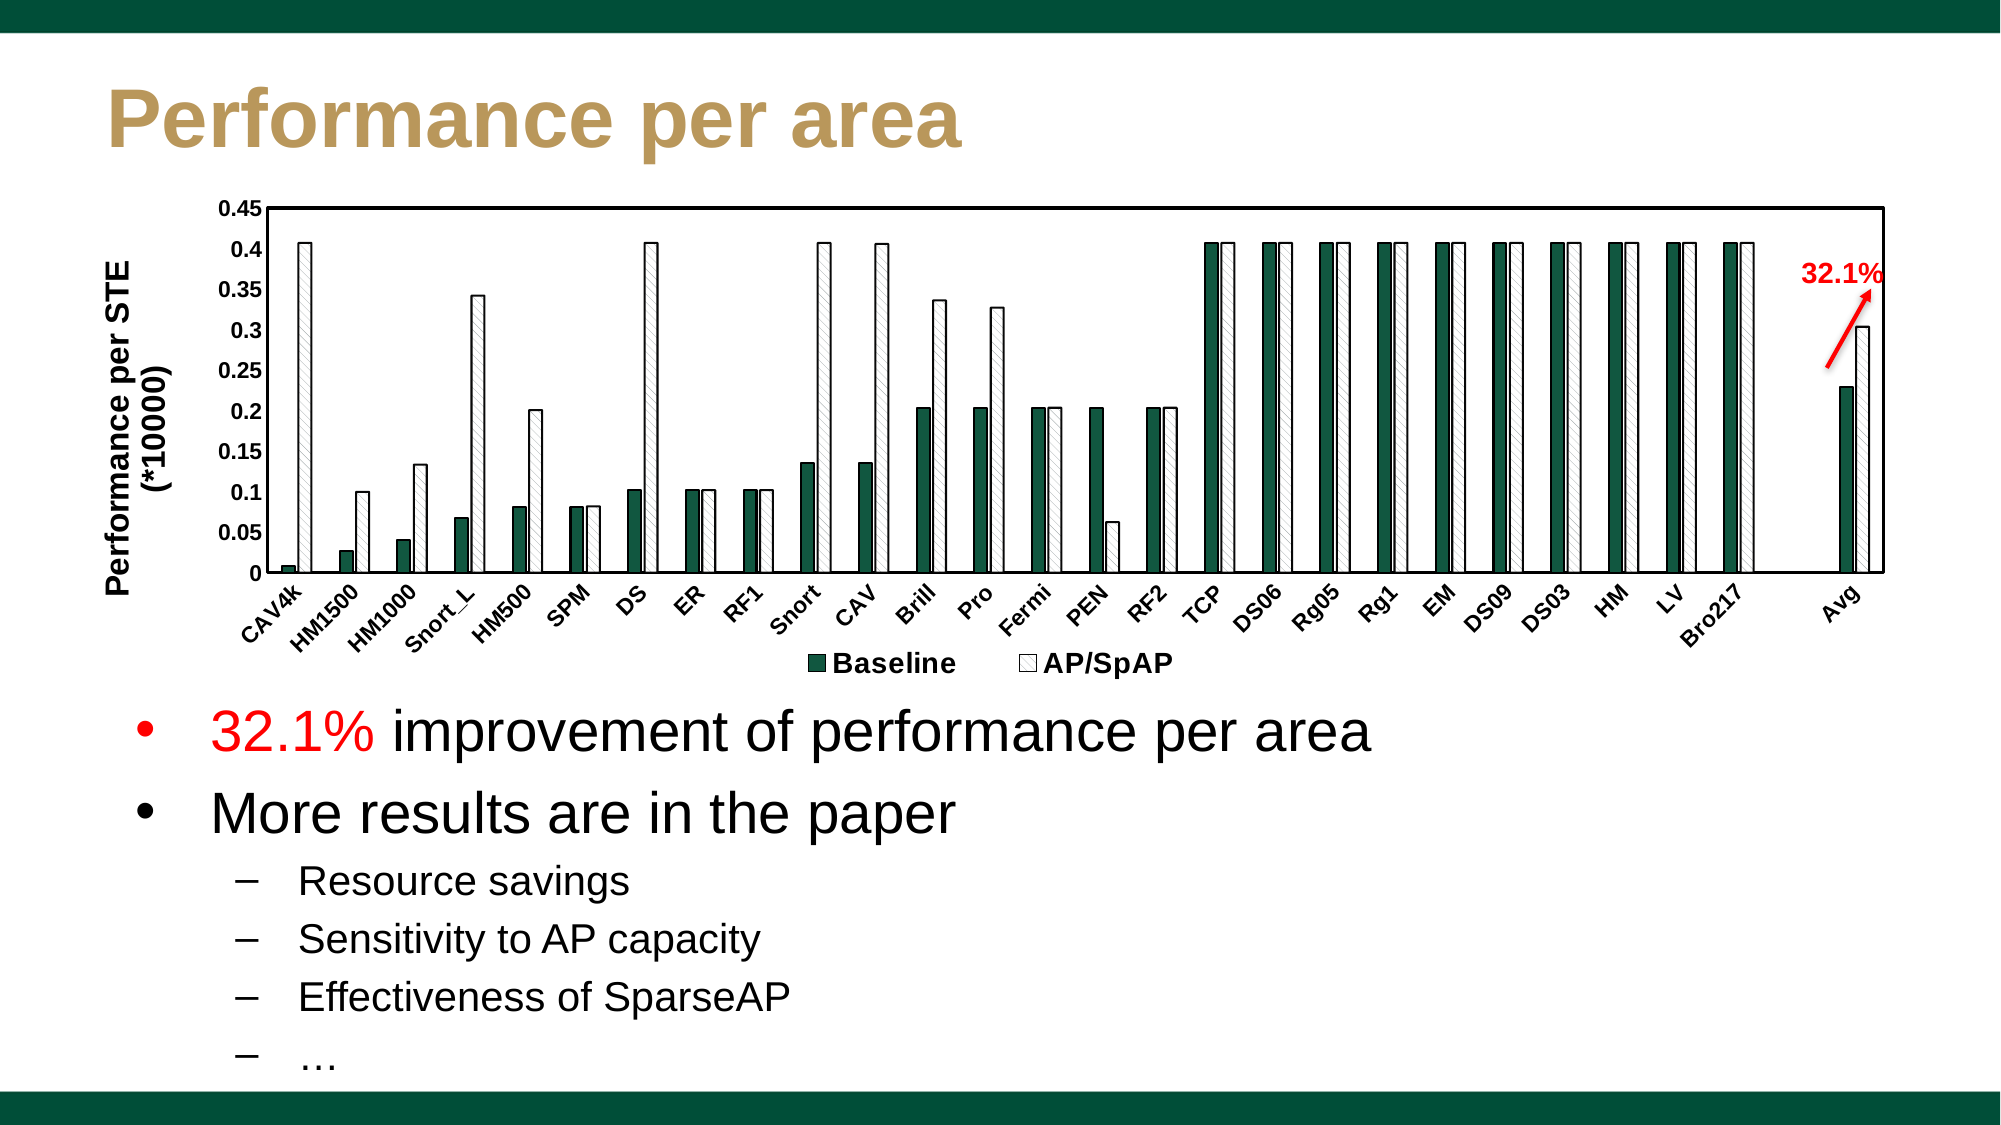

# Performance per area

### Chart

| Category | Baseline | AP/SpAP |
|---|---|---|
| CAV4k | 0.0086574689716312 | 0.406901041666666 |
|  HM1500 | 0.0271267361111111 | 0.0996455126227814 |
|  HM1000 | 0.0406901041666666 | 0.133147146389067 |
|  Snort_L | 0.0678168402777777 | 0.341923490304591 |
|  HM500 | 0.0813802083333333 | 0.200564718676577 |
| SPM | 0.0813802083333333 | 0.0817238732213388 |
|  DS | 0.101725260416666 | 0.406901041666666 |
|  ER | 0.101725260416666 | 0.101725260416666 |
|  RF1 | 0.101725260416666 | 0.101725260416666 |
|  Snort | 0.135633680555555 | 0.406802833709841 |
|  CAV | 0.135633680555555 | 0.405559418338325 |
| Brill | 0.203450520833333 | 0.336011169939901 |
|  Pro | 0.203450520833333 | 0.327083698715559 |
|  Fermi | 0.203450520833333 | 0.203450520833333 |
|  PEN | 0.203450520833333 | 0.0621643720686266 |
|  RF2 | 0.203450520833333 | 0.203450520833333 |
| TCP | 0.406901041666666 | 0.406901041666666 |
|  DS06 | 0.406901041666666 | 0.406901041666666 |
|  Rg05 | 0.406901041666666 | 0.406901041666666 |
|  Rg1 | 0.406901041666666 | 0.406901041666666 |
|  EM | 0.406901041666666 | 0.406901041666666 |
|  DS09 | 0.406901041666666 | 0.406901041666666 |
|  DS03 | 0.406901041666666 | 0.406901041666666 |
|  HM | 0.406901041666666 | 0.406901041666666 |
|  LV | 0.406901041666666 | 0.406901041666666 |
|  Bro217 | 0.406901041666666 | 0.406901041666666 |
|  | None | None |
| Avg | 0.229606066514934 | 0.303376549864869 |
32.1%
32.1% improvement of performance per area
More results are in the paper
Resource savings
Sensitivity to AP capacity
Effectiveness of SparseAP
…